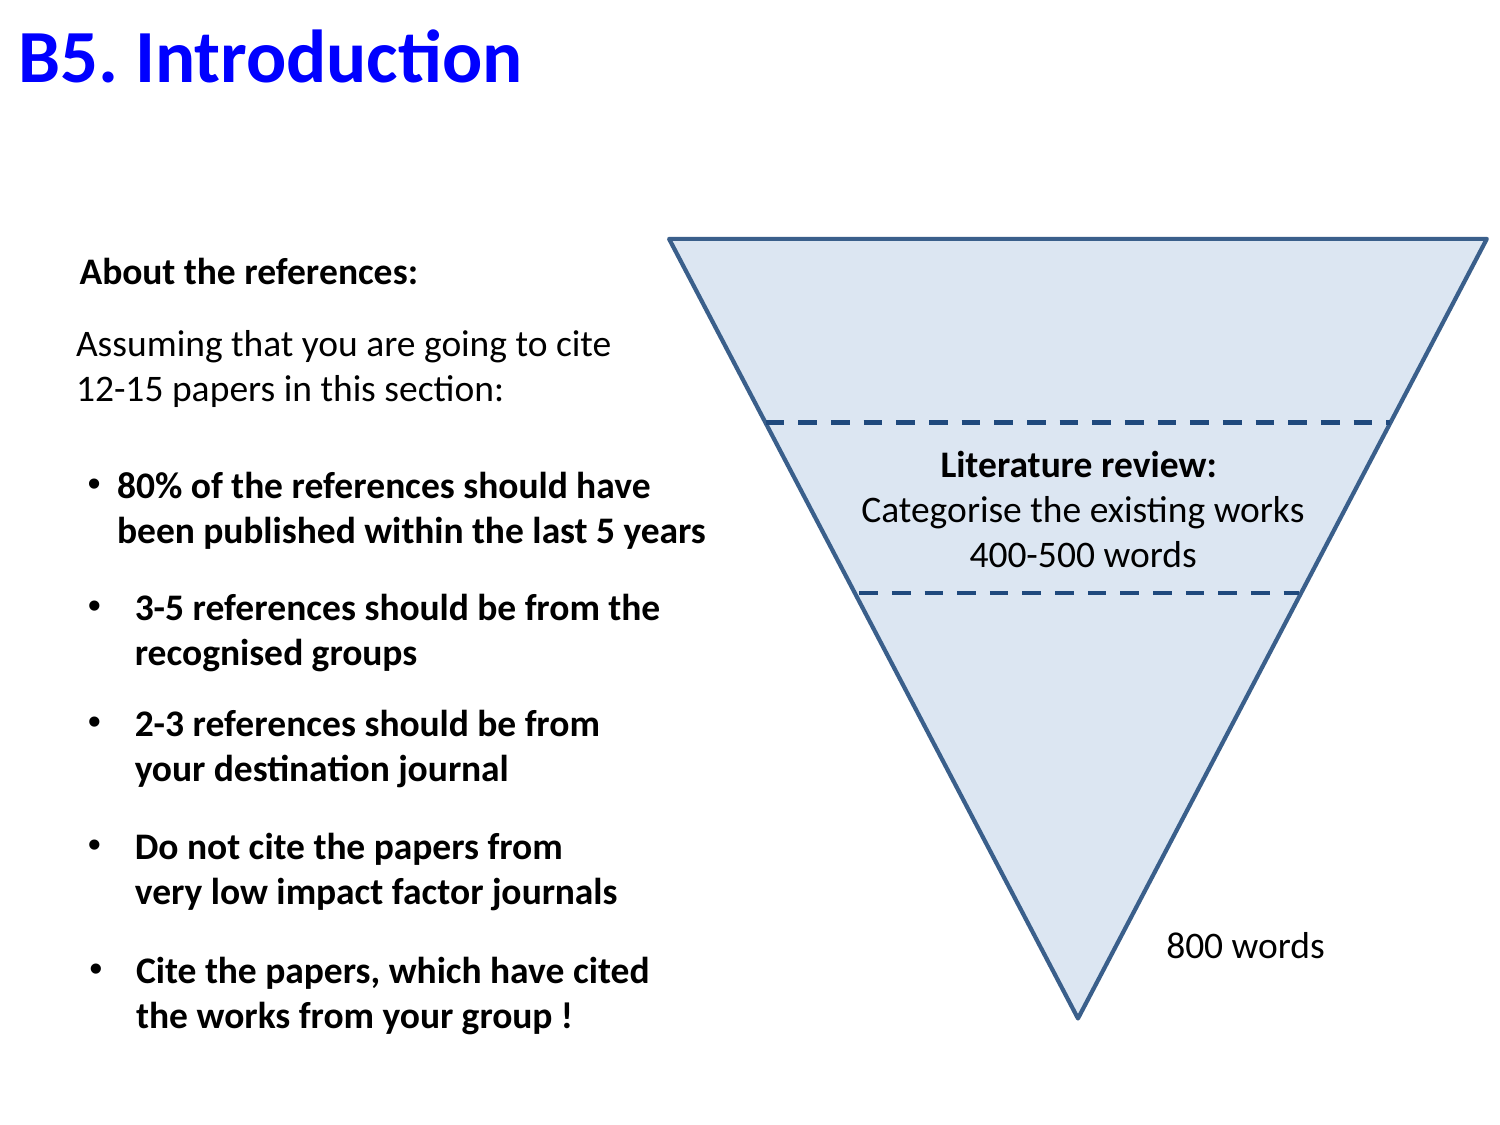

B5. Introduction

About the references:
Assuming that you are going to cite 12-15 papers in this section:
Literature review:
Categorise the existing works
400-500 words
80% of the references should have been published within the last 5 years
3-5 references should be from the recognised groups
2-3 references should be from your destination journal
Do not cite the papers from very low impact factor journals
800 words
Cite the papers, which have cited the works from your group !